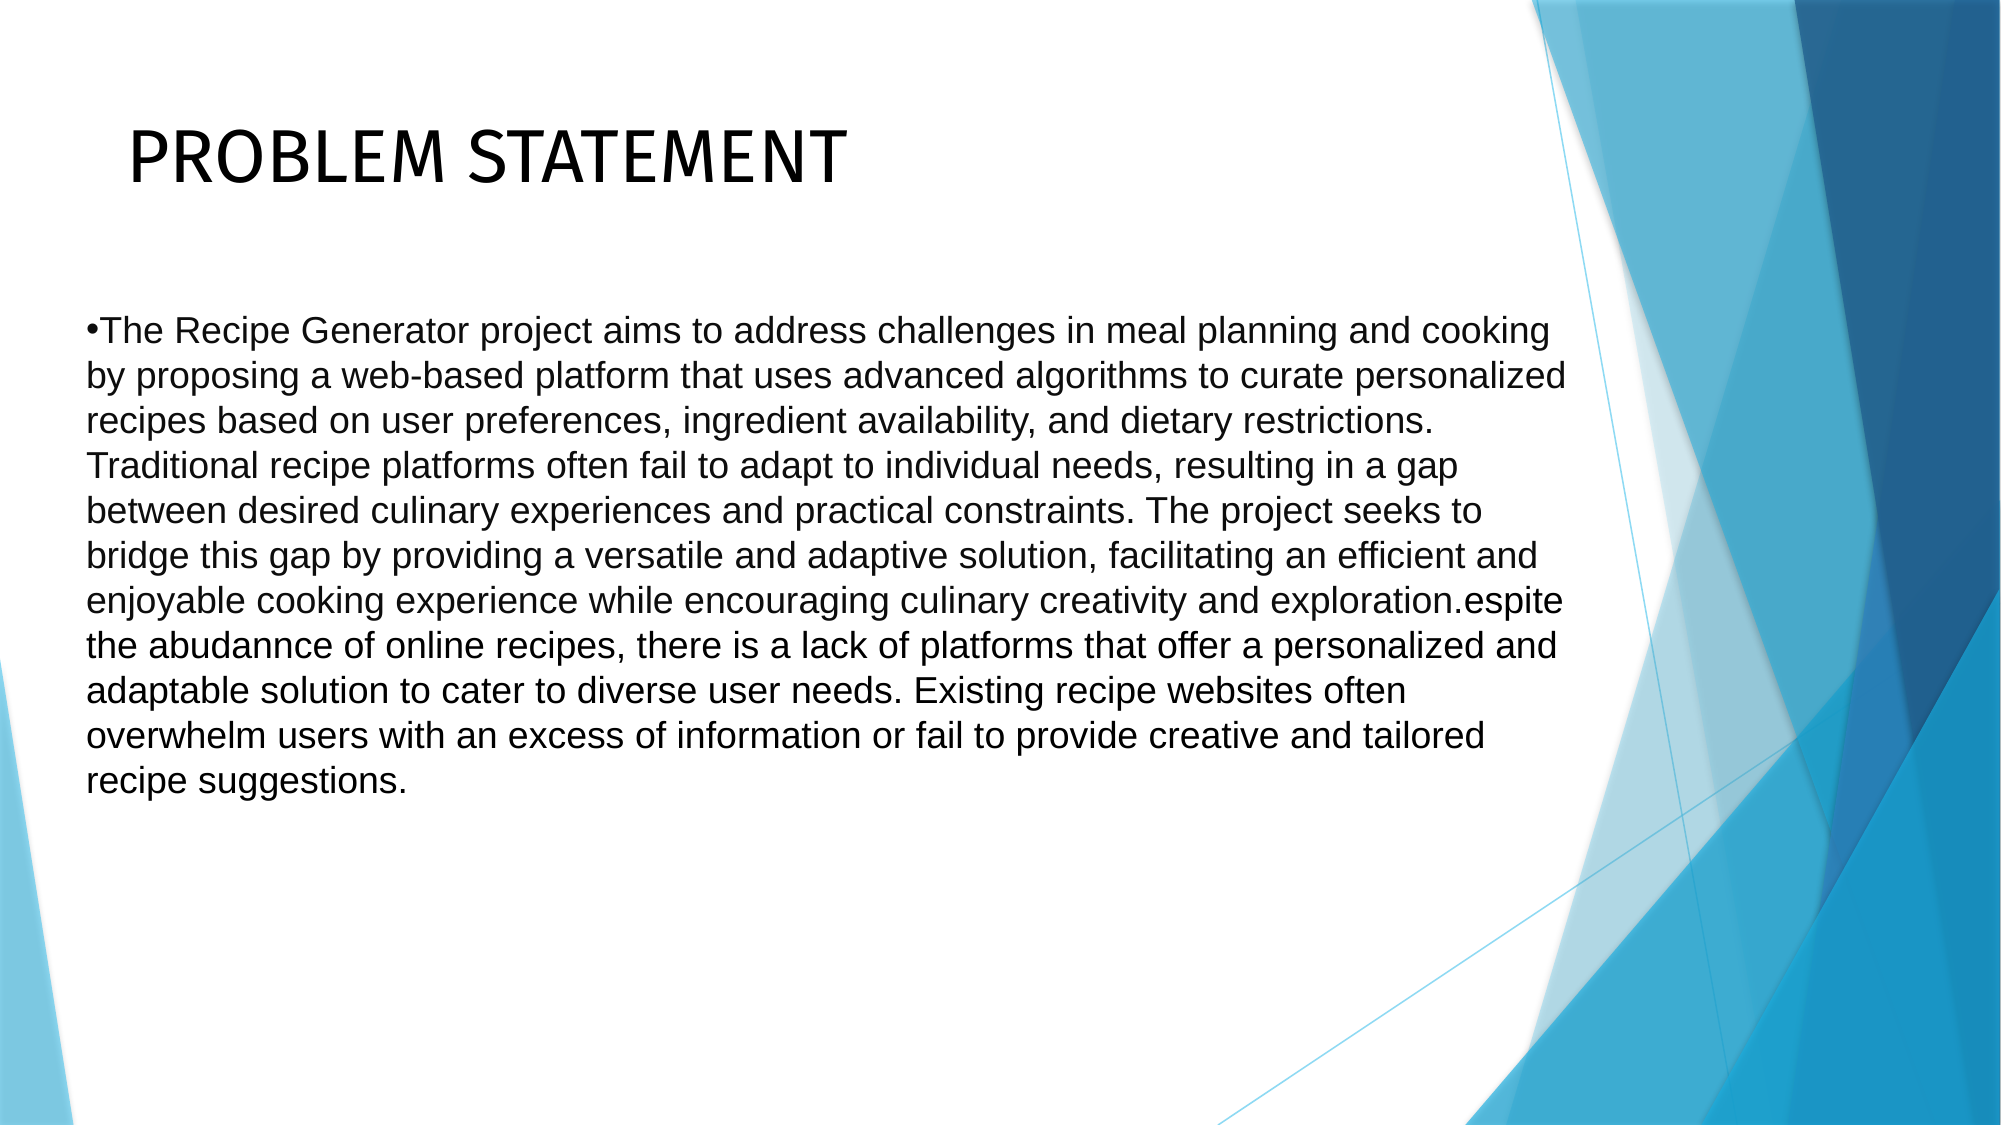

# PROBLEM STATEMENT
The Recipe Generator project aims to address challenges in meal planning and cooking by proposing a web-based platform that uses advanced algorithms to curate personalized recipes based on user preferences, ingredient availability, and dietary restrictions. Traditional recipe platforms often fail to adapt to individual needs, resulting in a gap between desired culinary experiences and practical constraints. The project seeks to bridge this gap by providing a versatile and adaptive solution, facilitating an efficient and enjoyable cooking experience while encouraging culinary creativity and exploration.espite the abudannce of online recipes, there is a lack of platforms that offer a personalized and adaptable solution to cater to diverse user needs. Existing recipe websites often overwhelm users with an excess of information or fail to provide creative and tailored recipe suggestions.